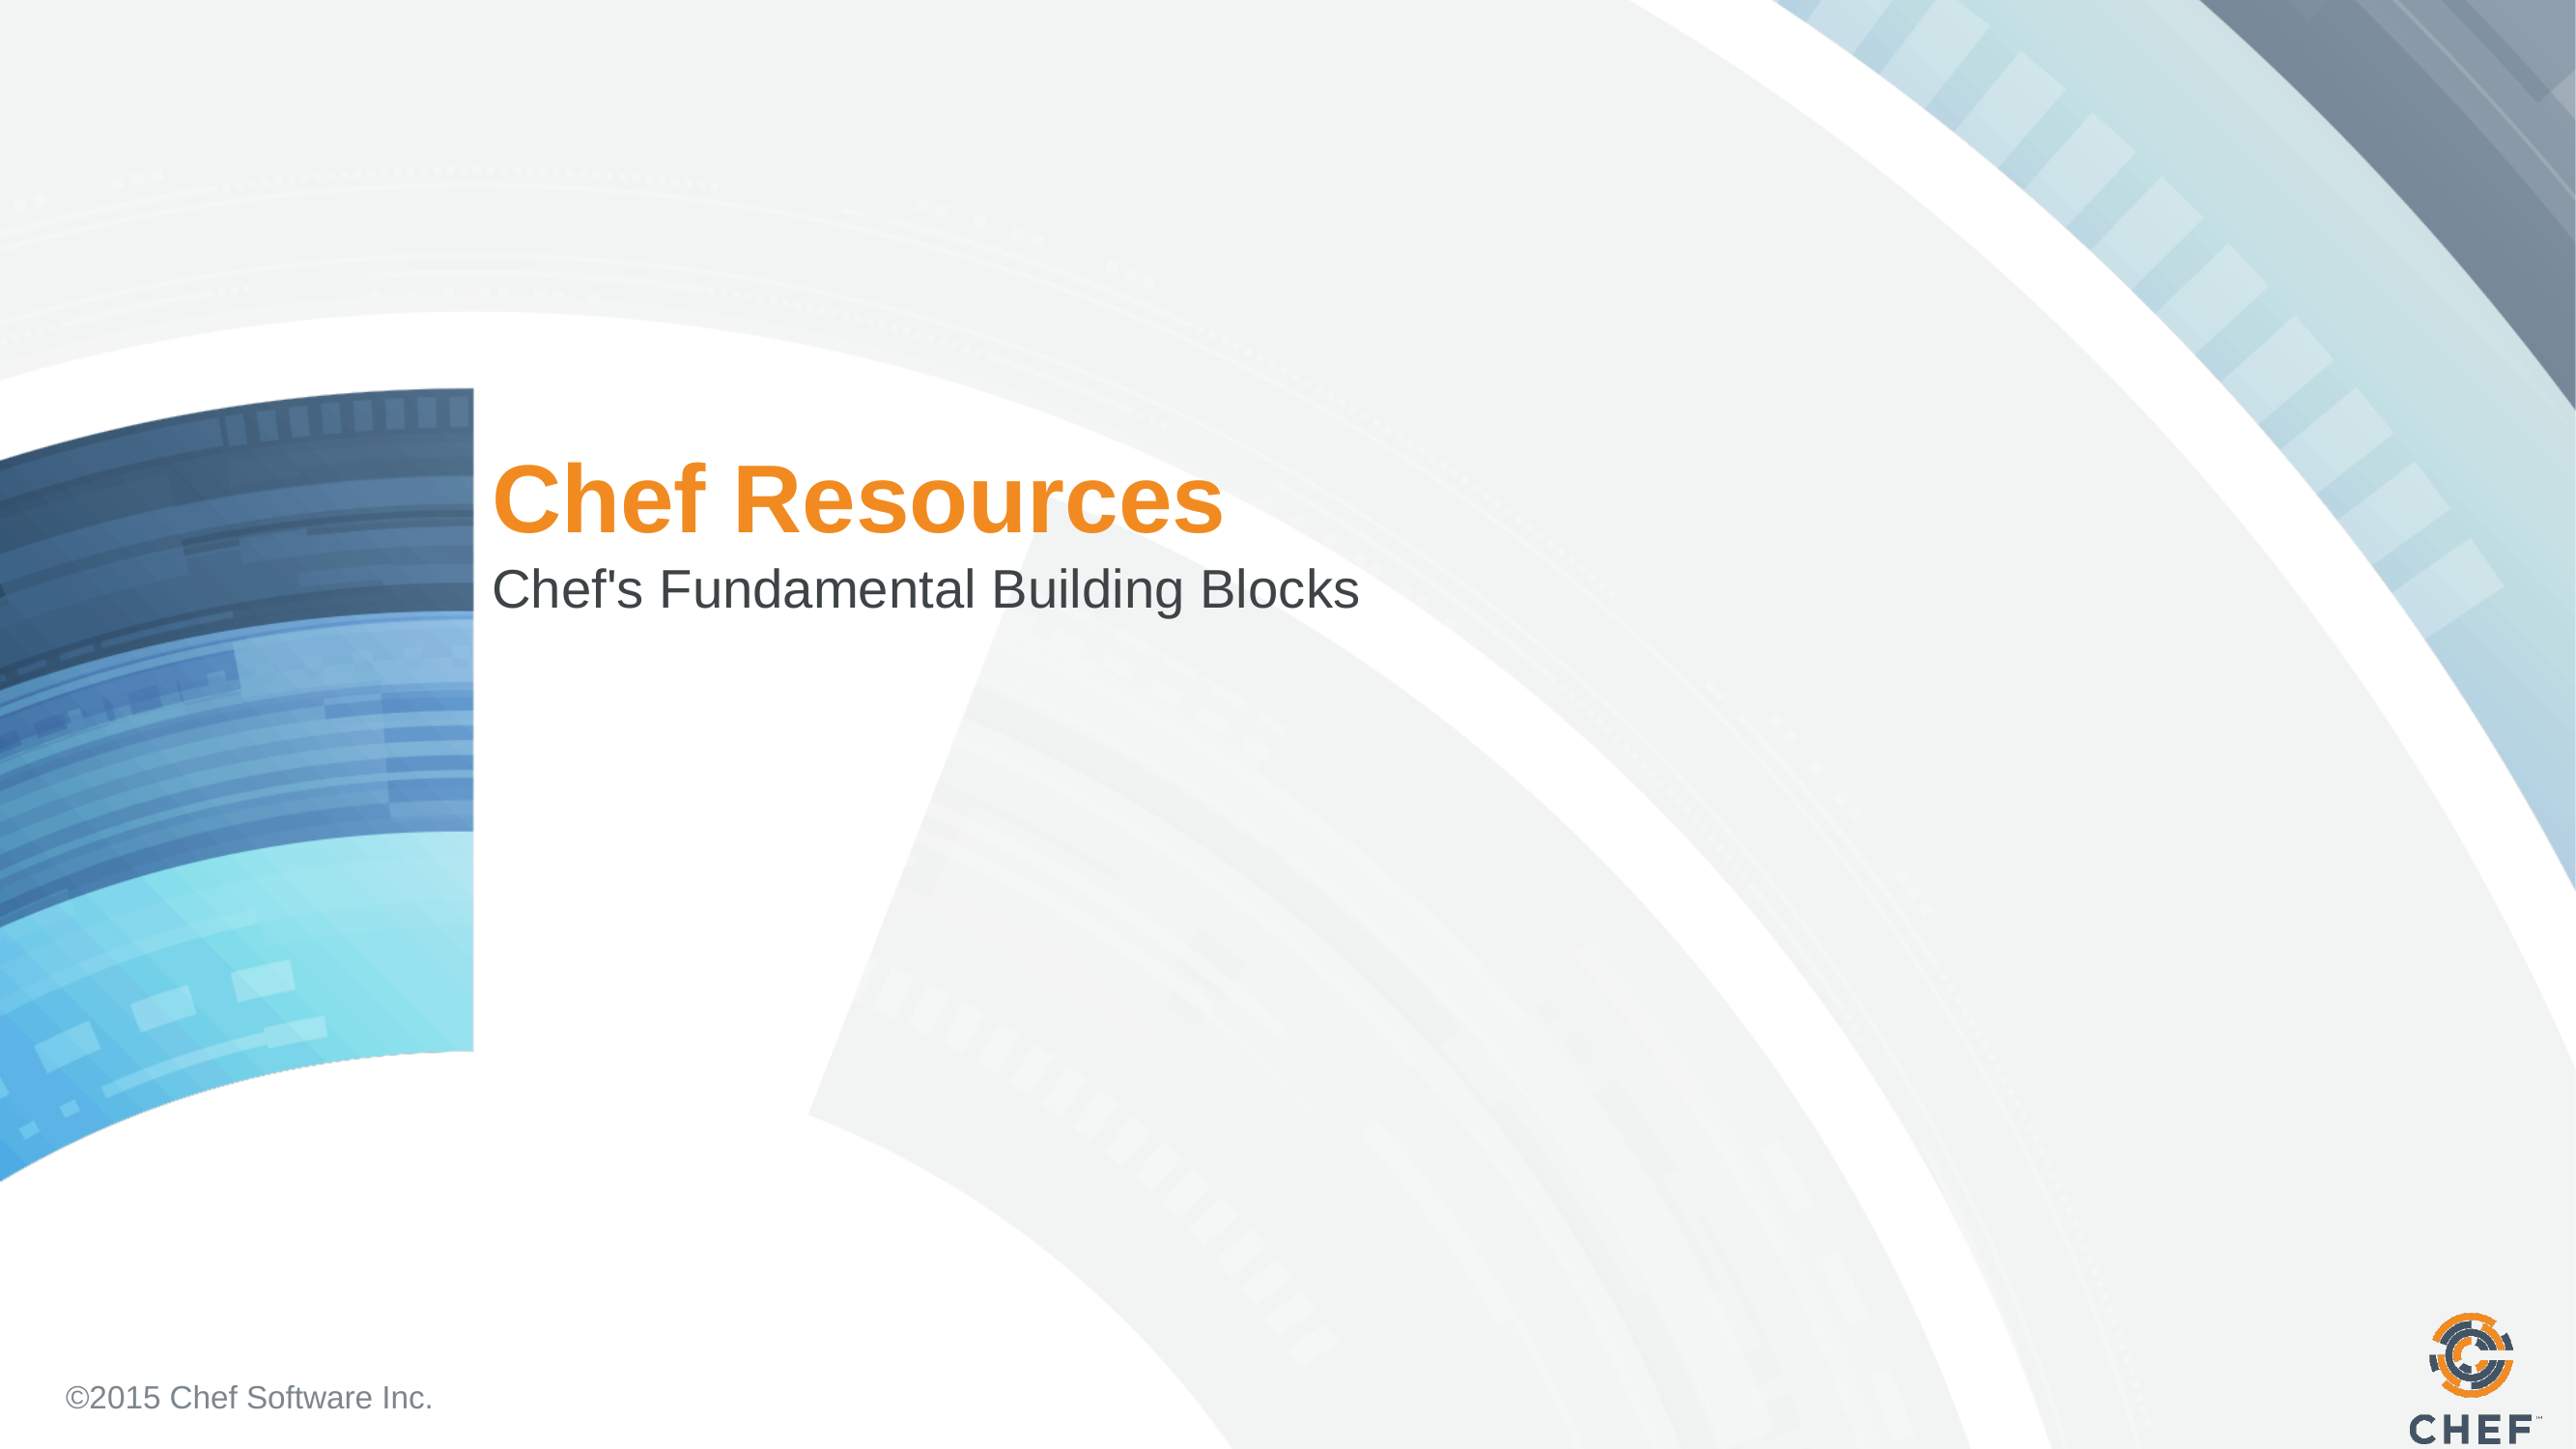

# Chef Resources
Chef's Fundamental Building Blocks
©2015 Chef Software Inc.